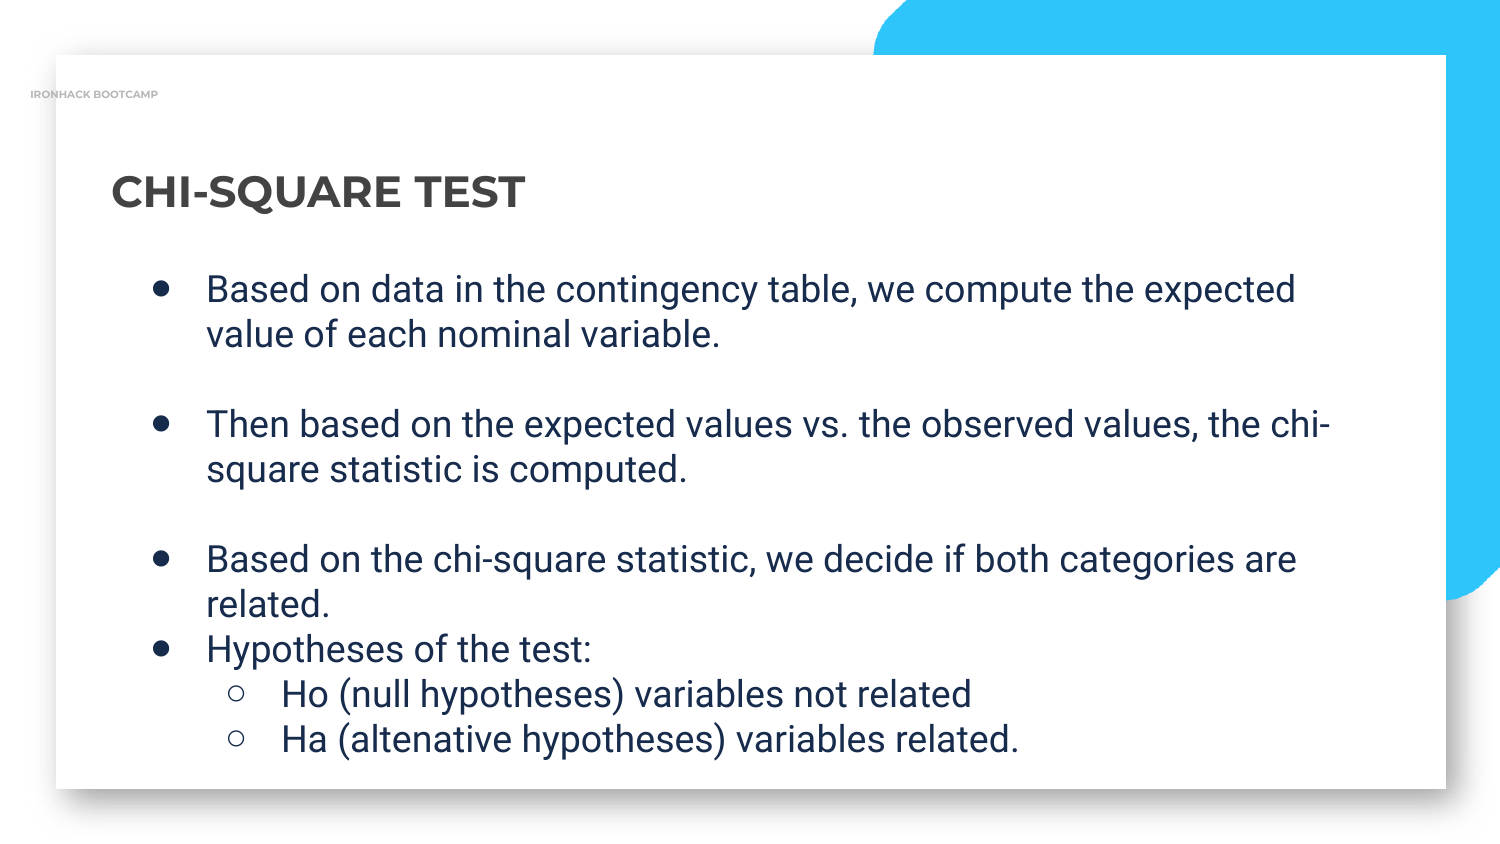

IRONHACK BOOTCAMP
CHI-SQUARE TEST
Based on data in the contingency table, we compute the expected value of each nominal variable.

Then based on the expected values vs. the observed values, the chi-square statistic is computed.

Based on the chi-square statistic, we decide if both categories are related.
Hypotheses of the test:
Ho (null hypotheses) variables not related
Ha (altenative hypotheses) variables related.